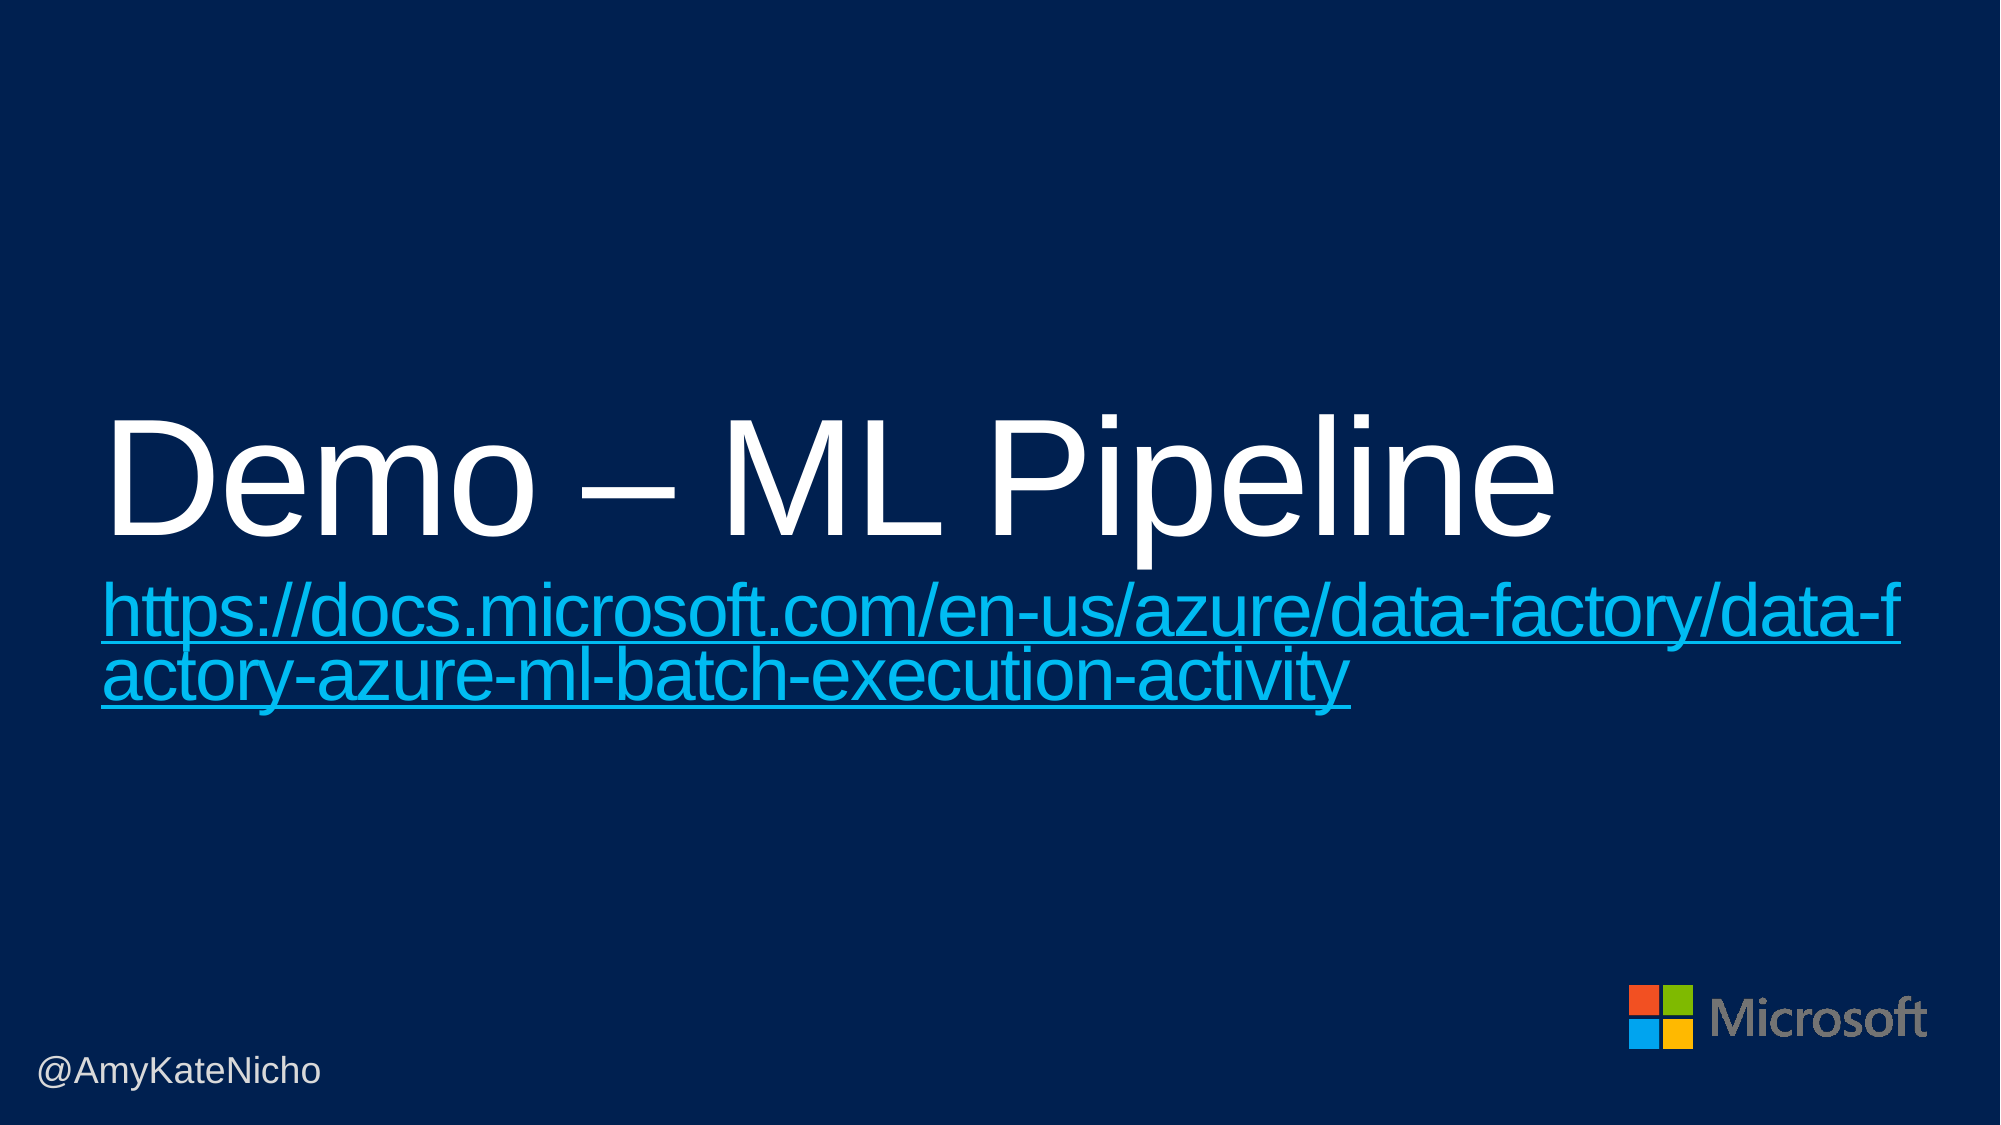

# Demo – ML Pipeline https://docs.microsoft.com/en-us/azure/data-factory/data-factory-azure-ml-batch-execution-activity
@AmyKateNicho